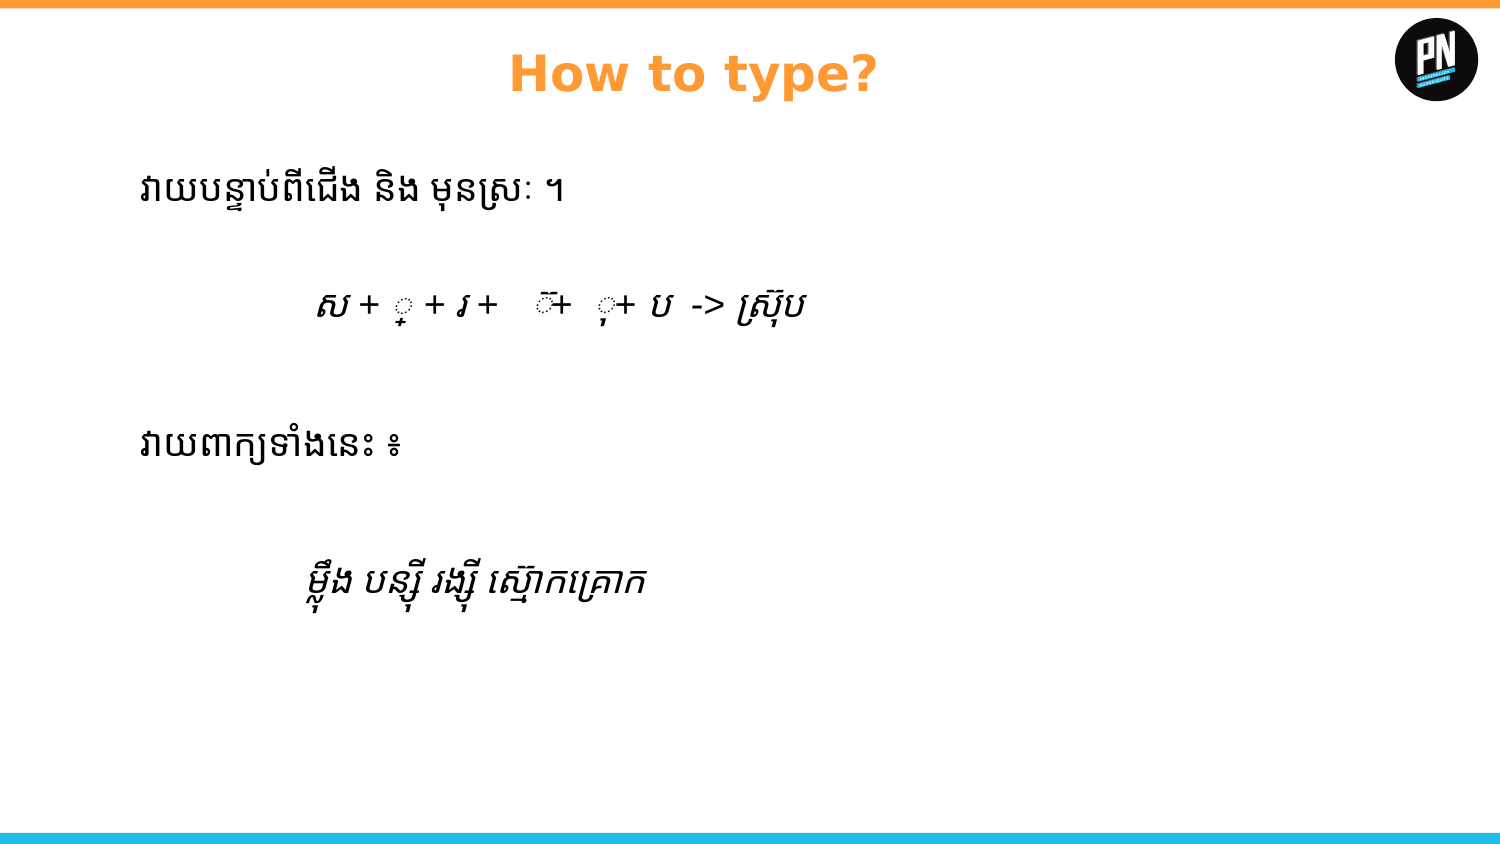

# How to type?
វាយ​បន្ទាប់​ពី​ជើង និង មុន​ស្រៈ ។
៊
ុ
ស + ្ + រ +     +    + ប  -> ស្រ៊ុប
វាយ​ពាក្យ​ទាំងនេះ ៖
ម្ល៉ឹង បន្ស៊ី រង្ស៊ី ស្ម៊ោកគ្រោក